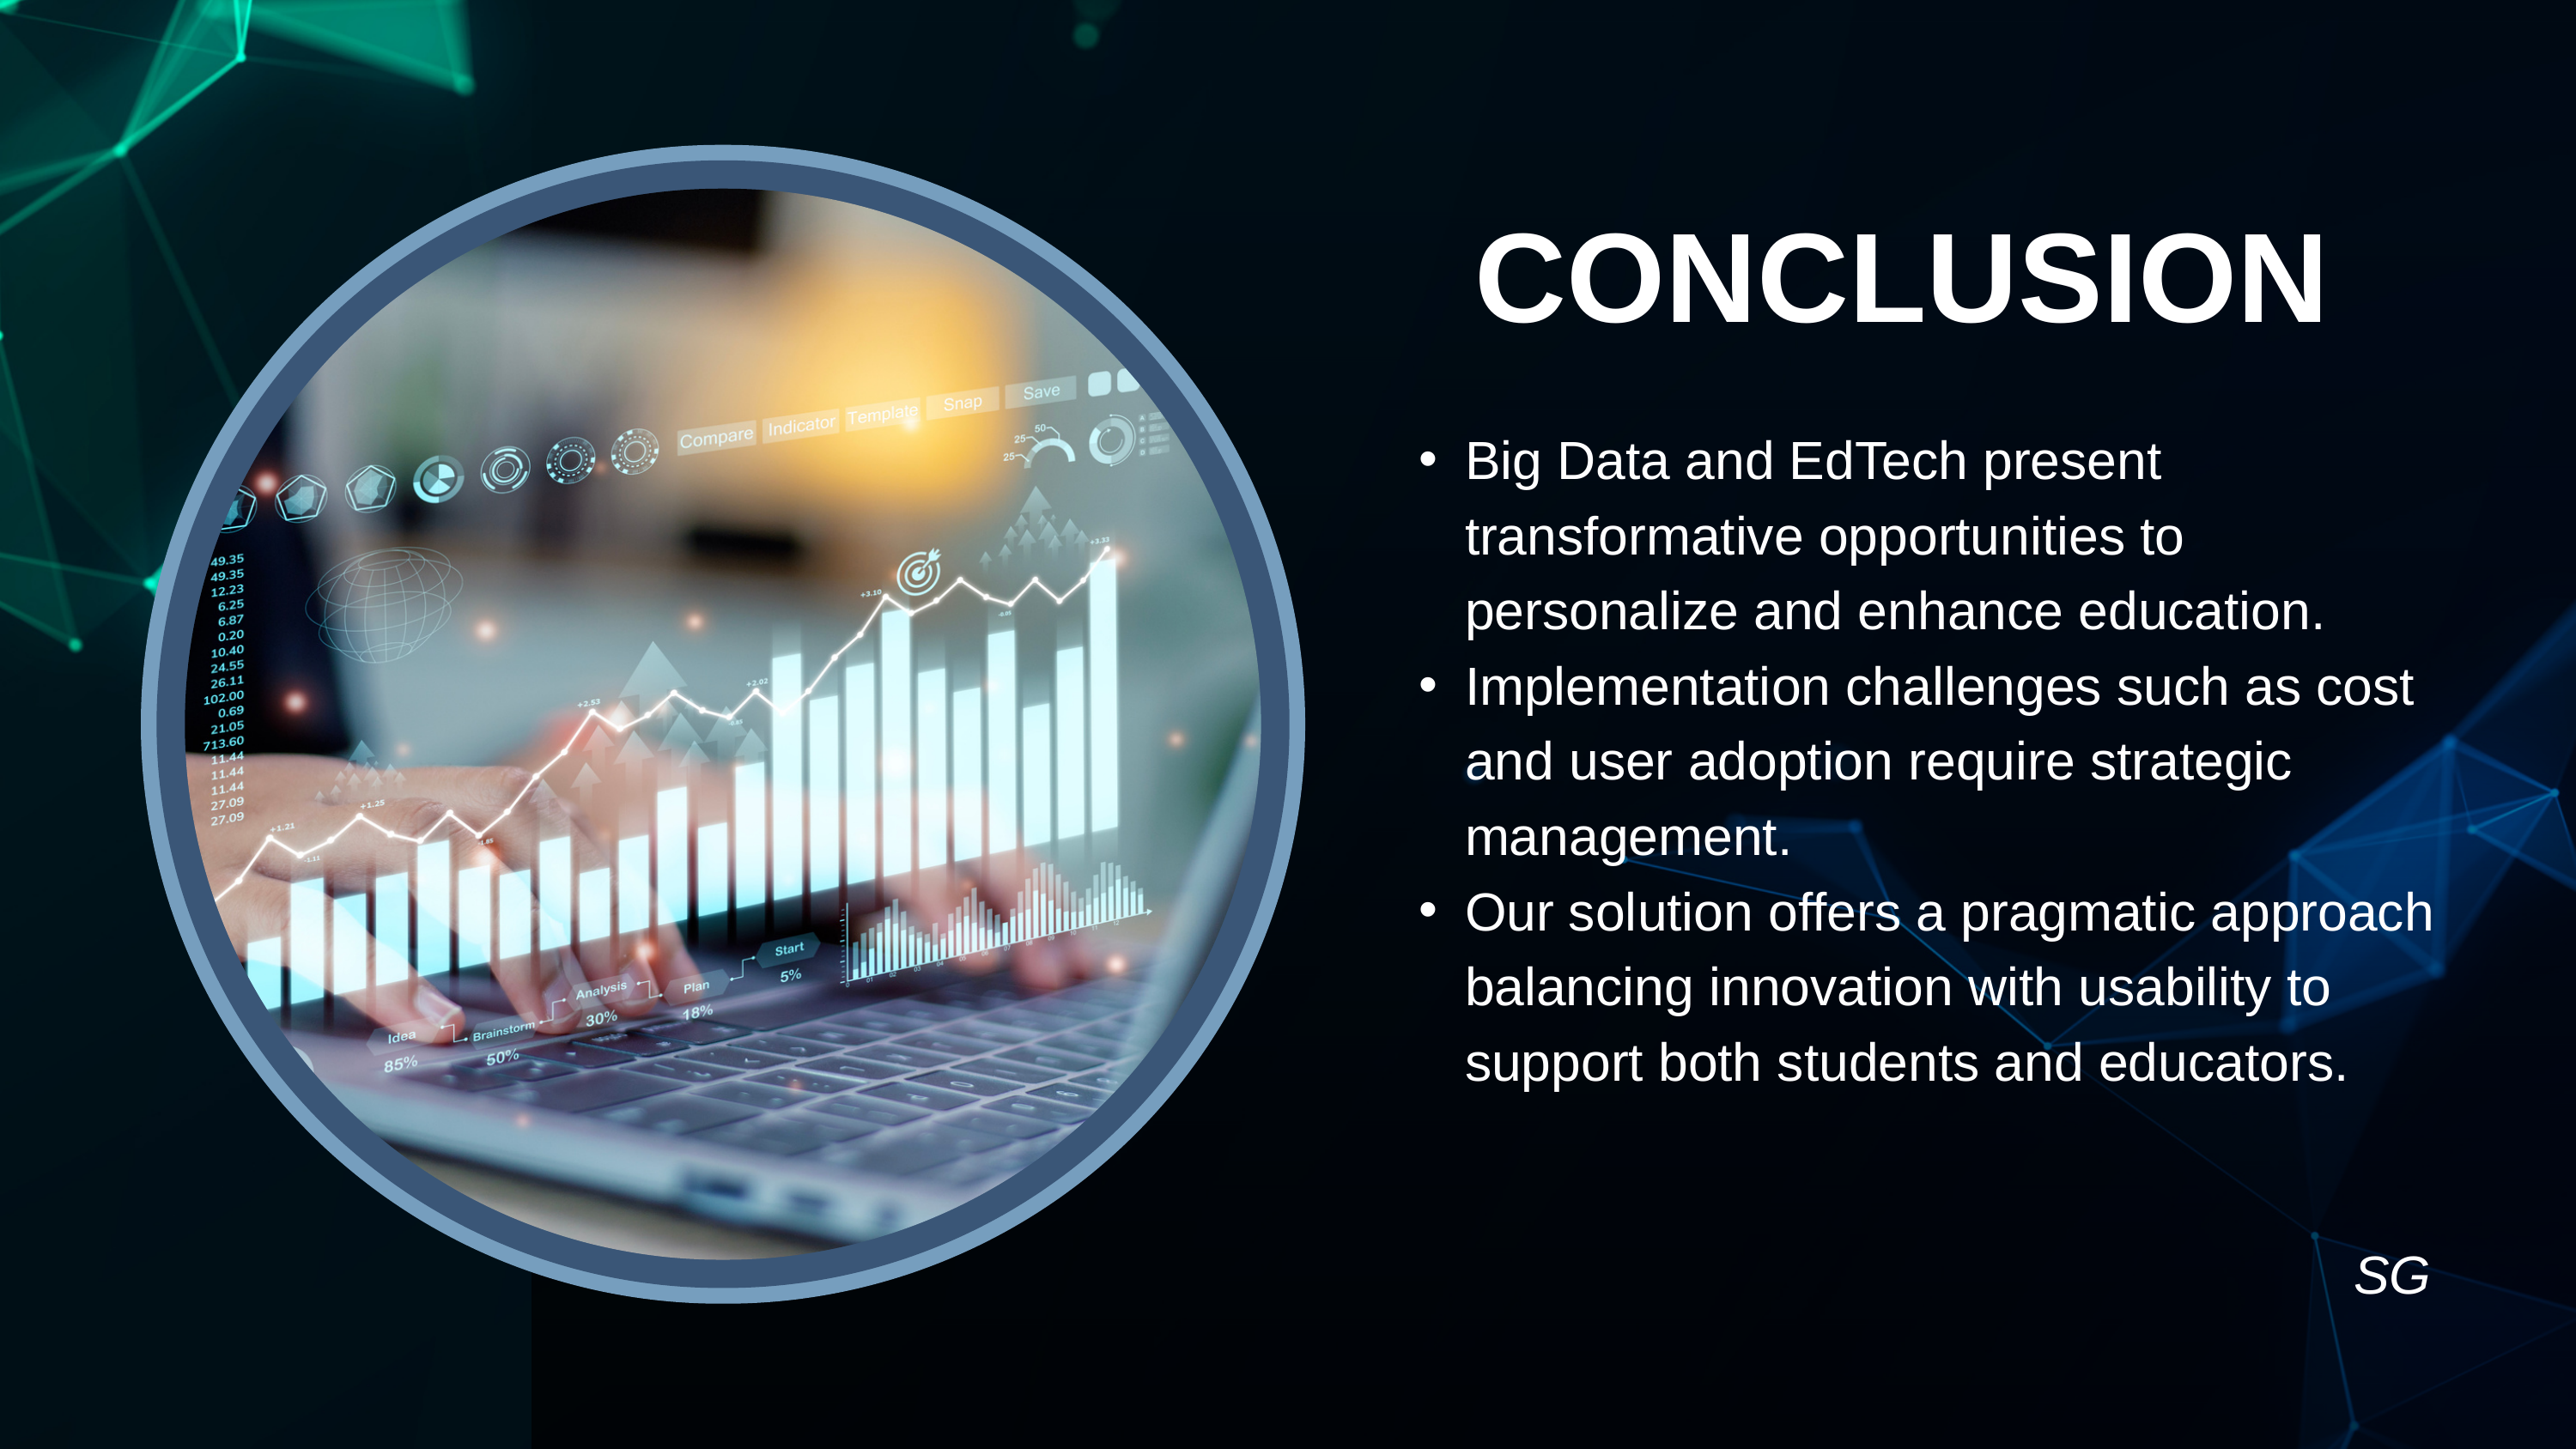

CONCLUSION
Big Data and EdTech present transformative opportunities to personalize and enhance education.
Implementation challenges such as cost and user adoption require strategic management.
Our solution offers a pragmatic approach balancing innovation with usability to support both students and educators.

SG